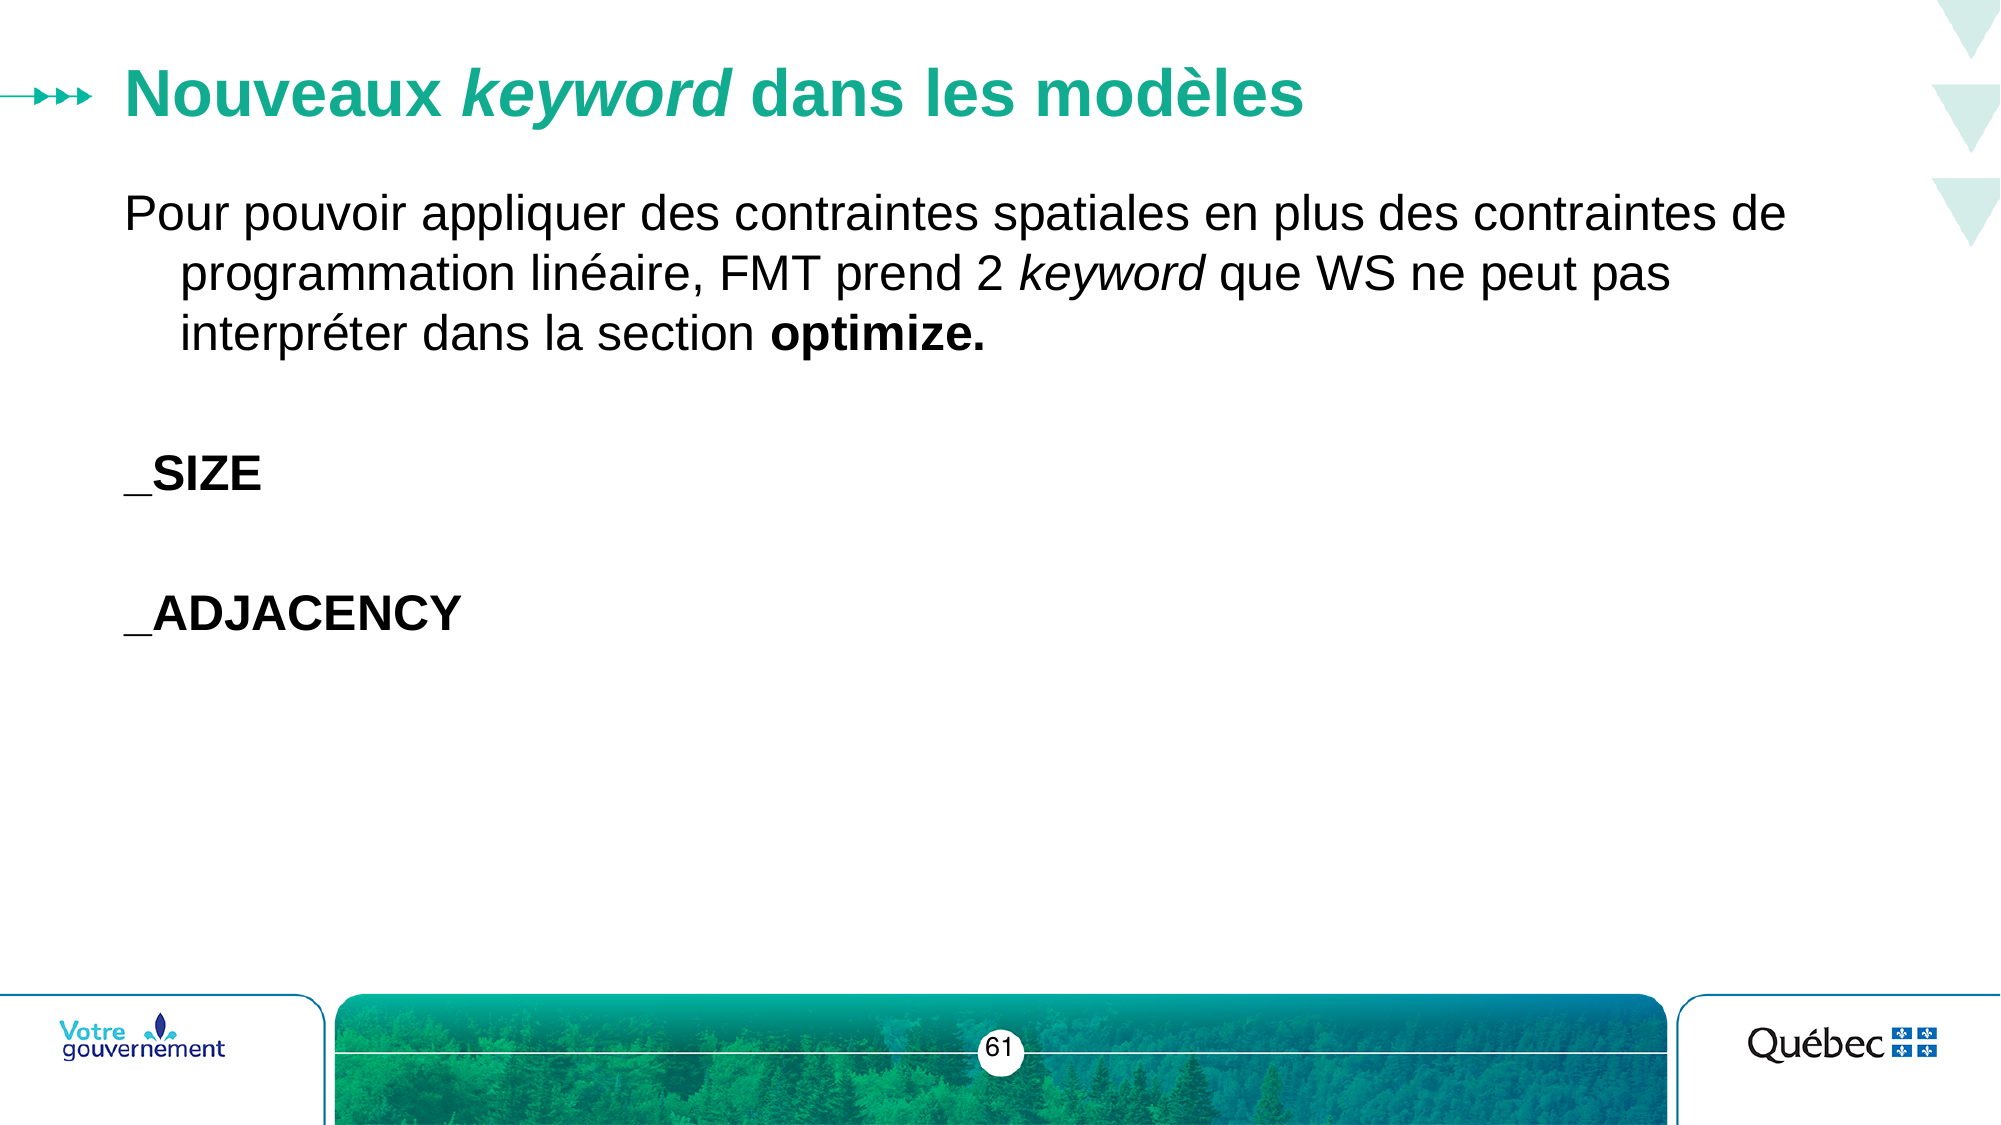

# Nouveaux keyword dans les modèles
Pour pouvoir appliquer des contraintes spatiales en plus des contraintes de programmation linéaire, FMT prend 2 keyword que WS ne peut pas interpréter dans la section optimize.

_SIZE

_ADJACENCY

61